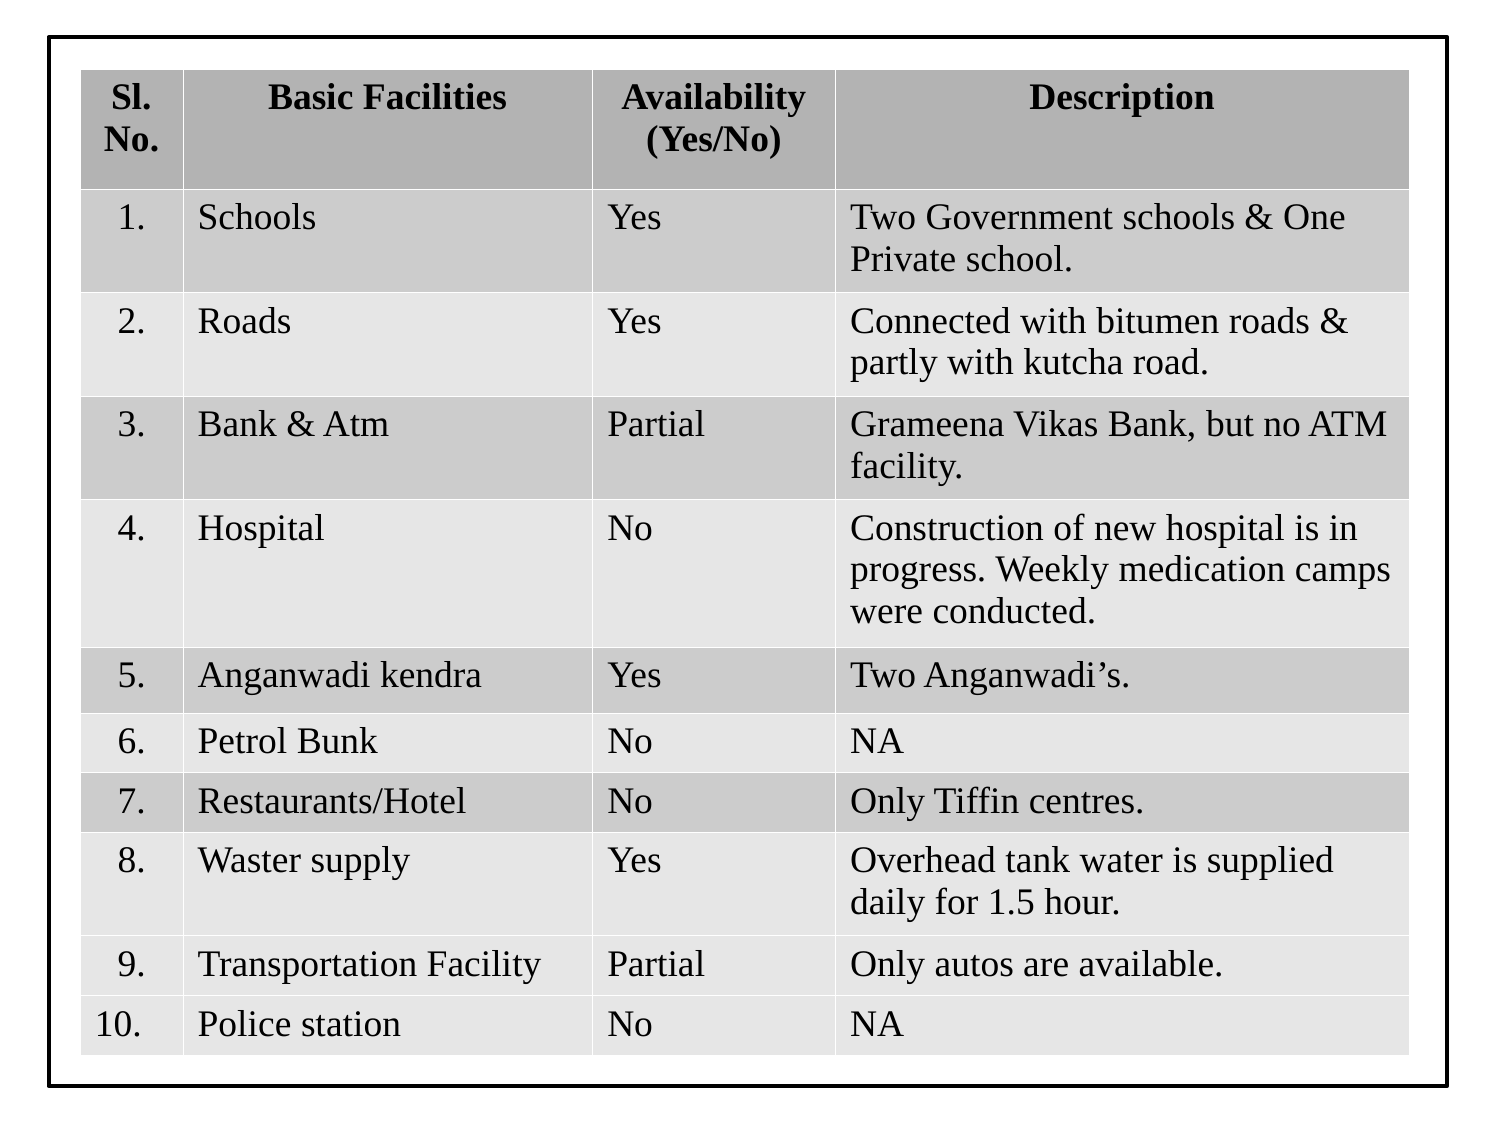

| Sl. No. | Basic Facilities | Availability (Yes/No) | Description |
| --- | --- | --- | --- |
| 1. | Schools | Yes | Two Government schools & One Private school. |
| 2. | Roads | Yes | Connected with bitumen roads & partly with kutcha road. |
| 3. | Bank & Atm | Partial | Grameena Vikas Bank, but no ATM facility. |
| 4. | Hospital | No | Construction of new hospital is in progress. Weekly medication camps were conducted. |
| 5. | Anganwadi kendra | Yes | Two Anganwadi’s. |
| 6. | Petrol Bunk | No | NA |
| 7. | Restaurants/Hotel | No | Only Tiffin centres. |
| 8. | Waster supply | Yes | Overhead tank water is supplied daily for 1.5 hour. |
| 9. | Transportation Facility | Partial | Only autos are available. |
| 10. | Police station | No | NA |